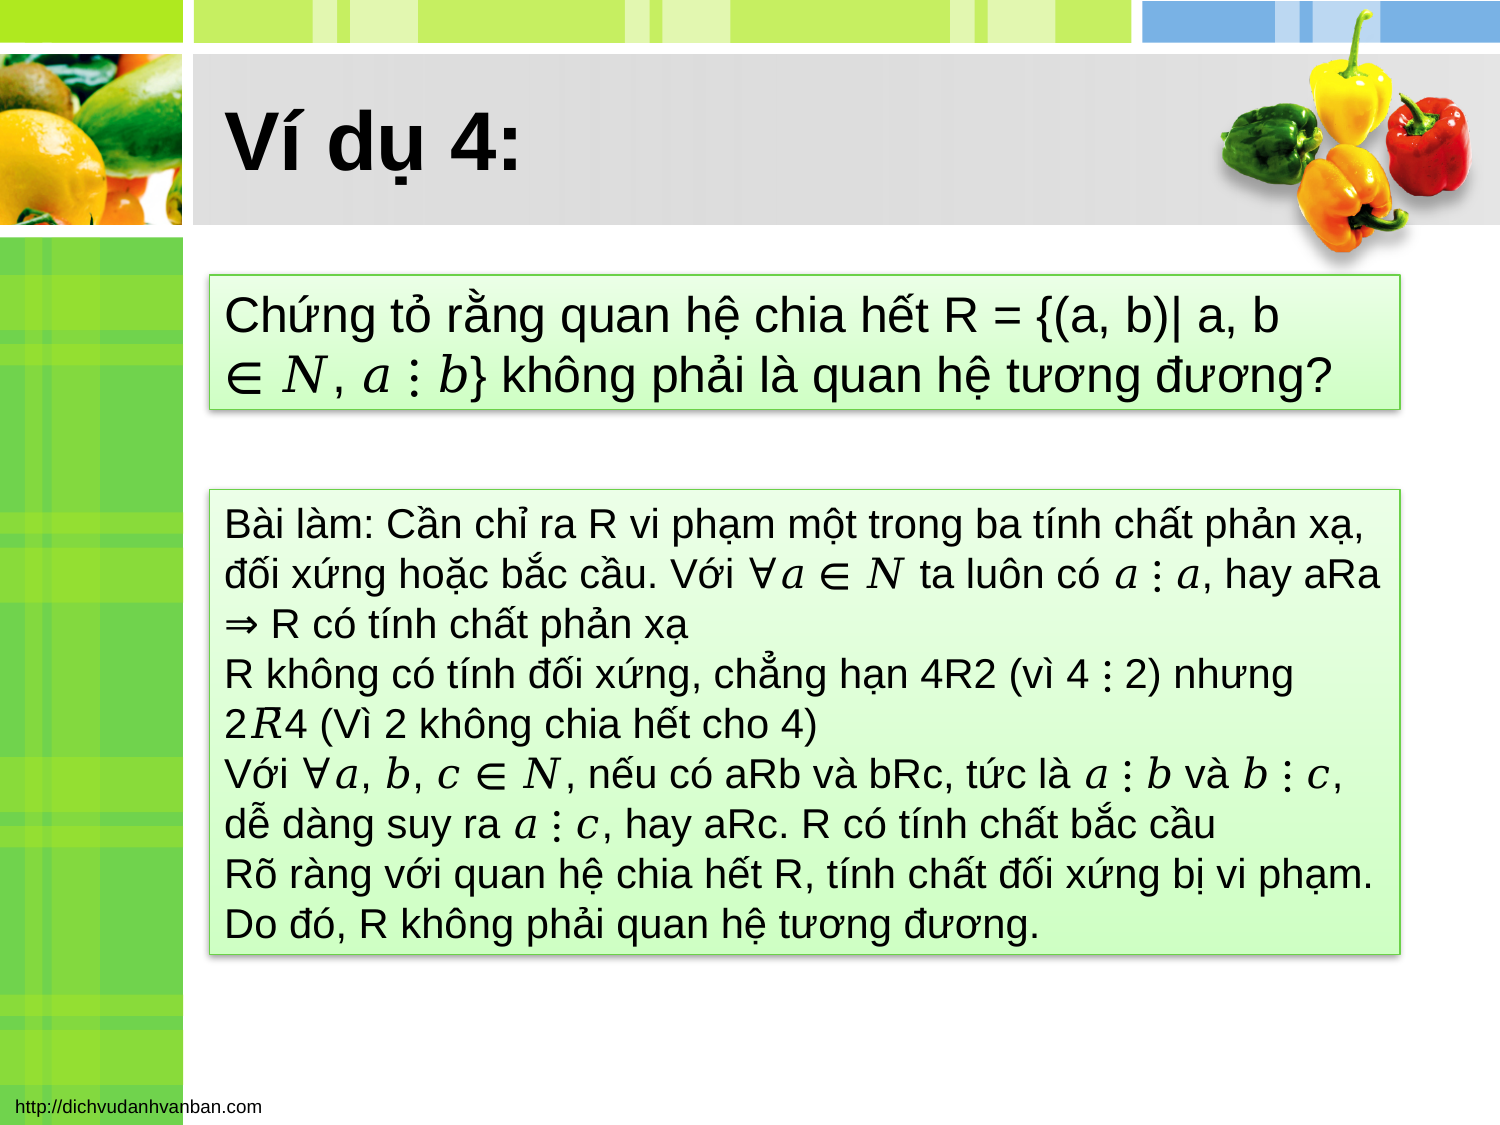

# Ví dụ 4:
Chứng tỏ rằng quan hệ chia hết R = {(a, b)| a, b ∈ 𝑁, 𝑎 ⋮ 𝑏} không phải là quan hệ tương đương?
Bài làm: Cần chỉ ra R vi phạm một trong ba tính chất phản xạ, đối xứng hoặc bắc cầu. Với ∀𝑎 ∈ 𝑁 ta luôn có 𝑎 ⋮ 𝑎, hay aRa ⇒ R có tính chất phản xạ
R không có tính đối xứng, chẳng hạn 4R2 (vì 4 ⋮ 2) nhưng 2𝑅̅4 (Vì 2 không chia hết cho 4)
Với ∀𝑎, 𝑏, 𝑐 ∈ 𝑁, nếu có aRb và bRc, tức là 𝑎 ⋮ 𝑏 và 𝑏 ⋮ 𝑐, dễ dàng suy ra 𝑎 ⋮ 𝑐, hay aRc. R có tính chất bắc cầu
Rõ ràng với quan hệ chia hết R, tính chất đối xứng bị vi phạm. Do đó, R không phải quan hệ tương đương.